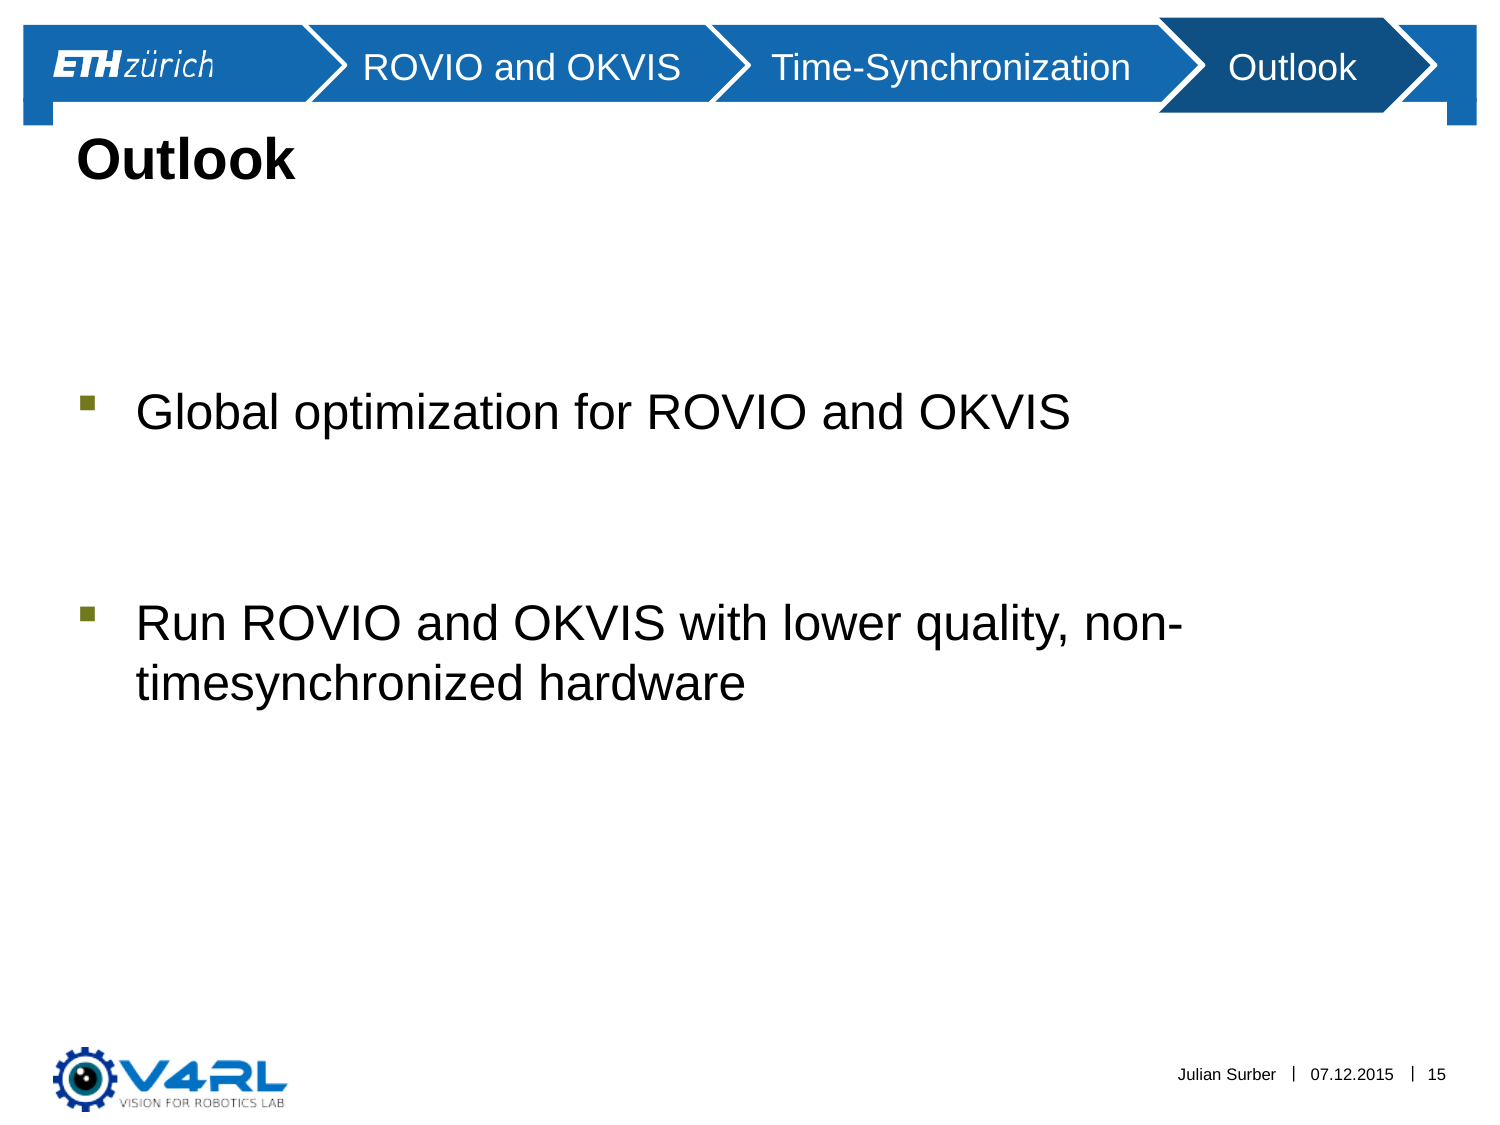

Outlook
ROVIO and OKVIS
Time-Synchronization
Outlook
# Outlook
Global optimization for ROVIO and OKVIS

Run ROVIO and OKVIS with lower quality, non-timesynchronized hardware
Julian Surber
07.12.2015
15